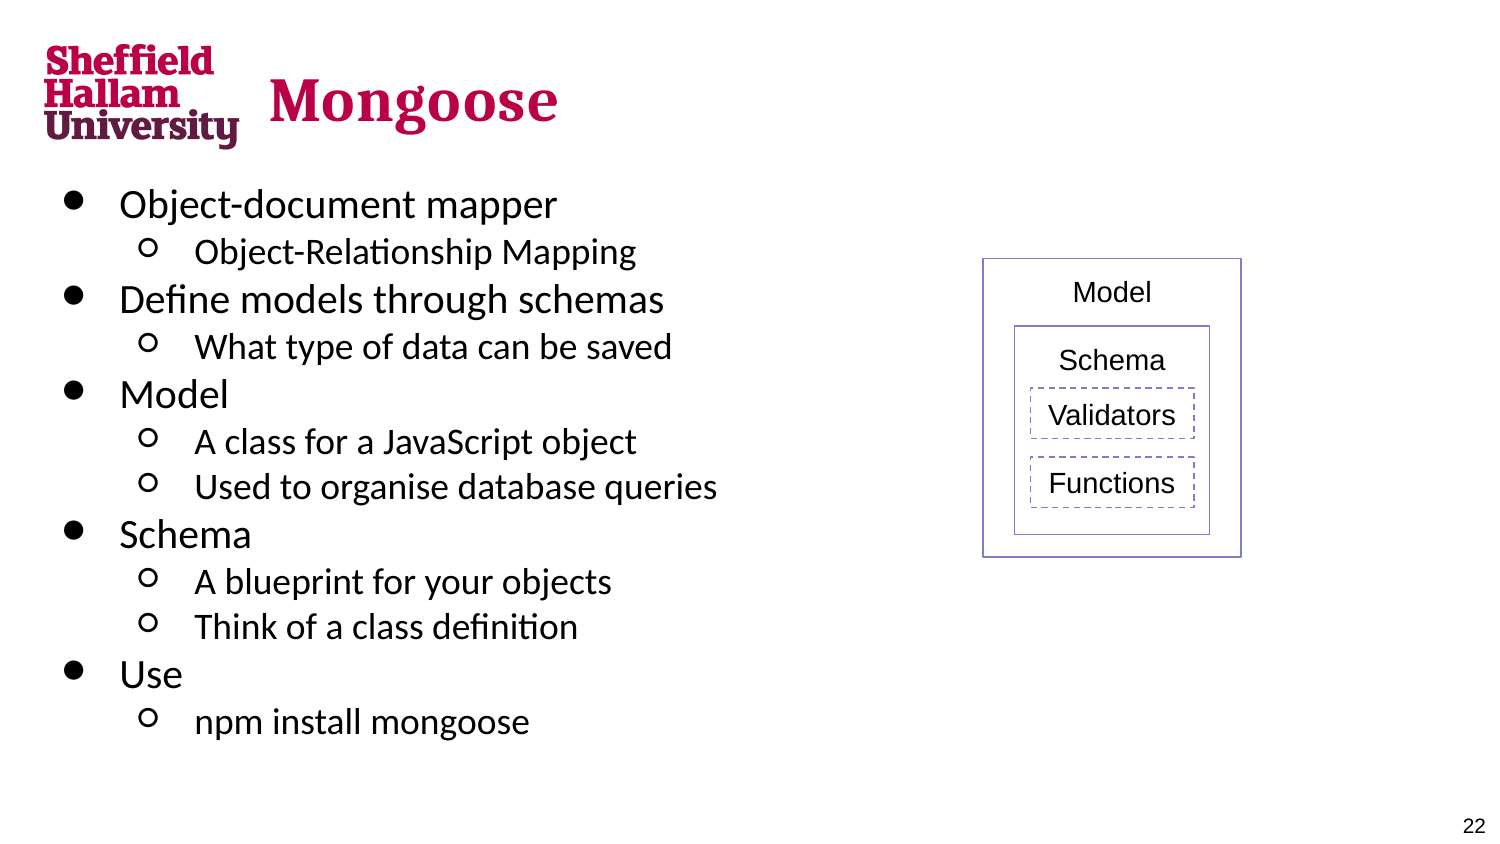

# Mongoose
Object-document mapper
Object-Relationship Mapping
Define models through schemas
What type of data can be saved
Model
A class for a JavaScript object
Used to organise database queries
Schema
A blueprint for your objects
Think of a class definition
Use
npm install mongoose
Model
Schema
Validators
Functions
22